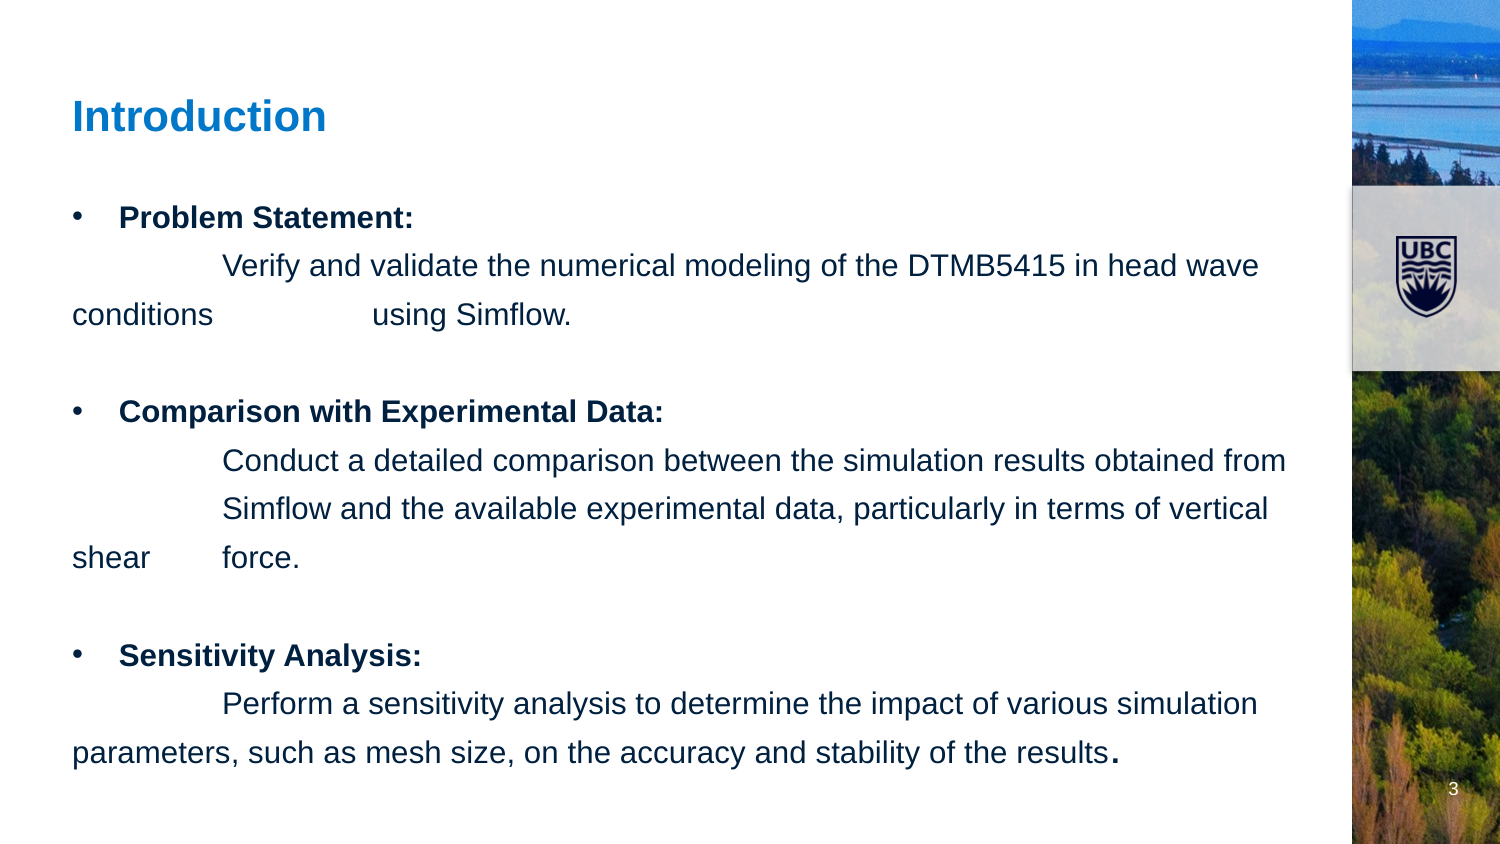

# Introduction
Problem Statement:
	Verify and validate the numerical modeling of the DTMB5415 in head wave 	conditions 	using Simflow.

Comparison with Experimental Data:
	Conduct a detailed comparison between the simulation results obtained from 	Simflow and the available experimental data, particularly in terms of vertical shear 	force.

Sensitivity Analysis:
	Perform a sensitivity analysis to determine the impact of various simulation 	parameters, such as mesh size, on the accuracy and stability of the results.